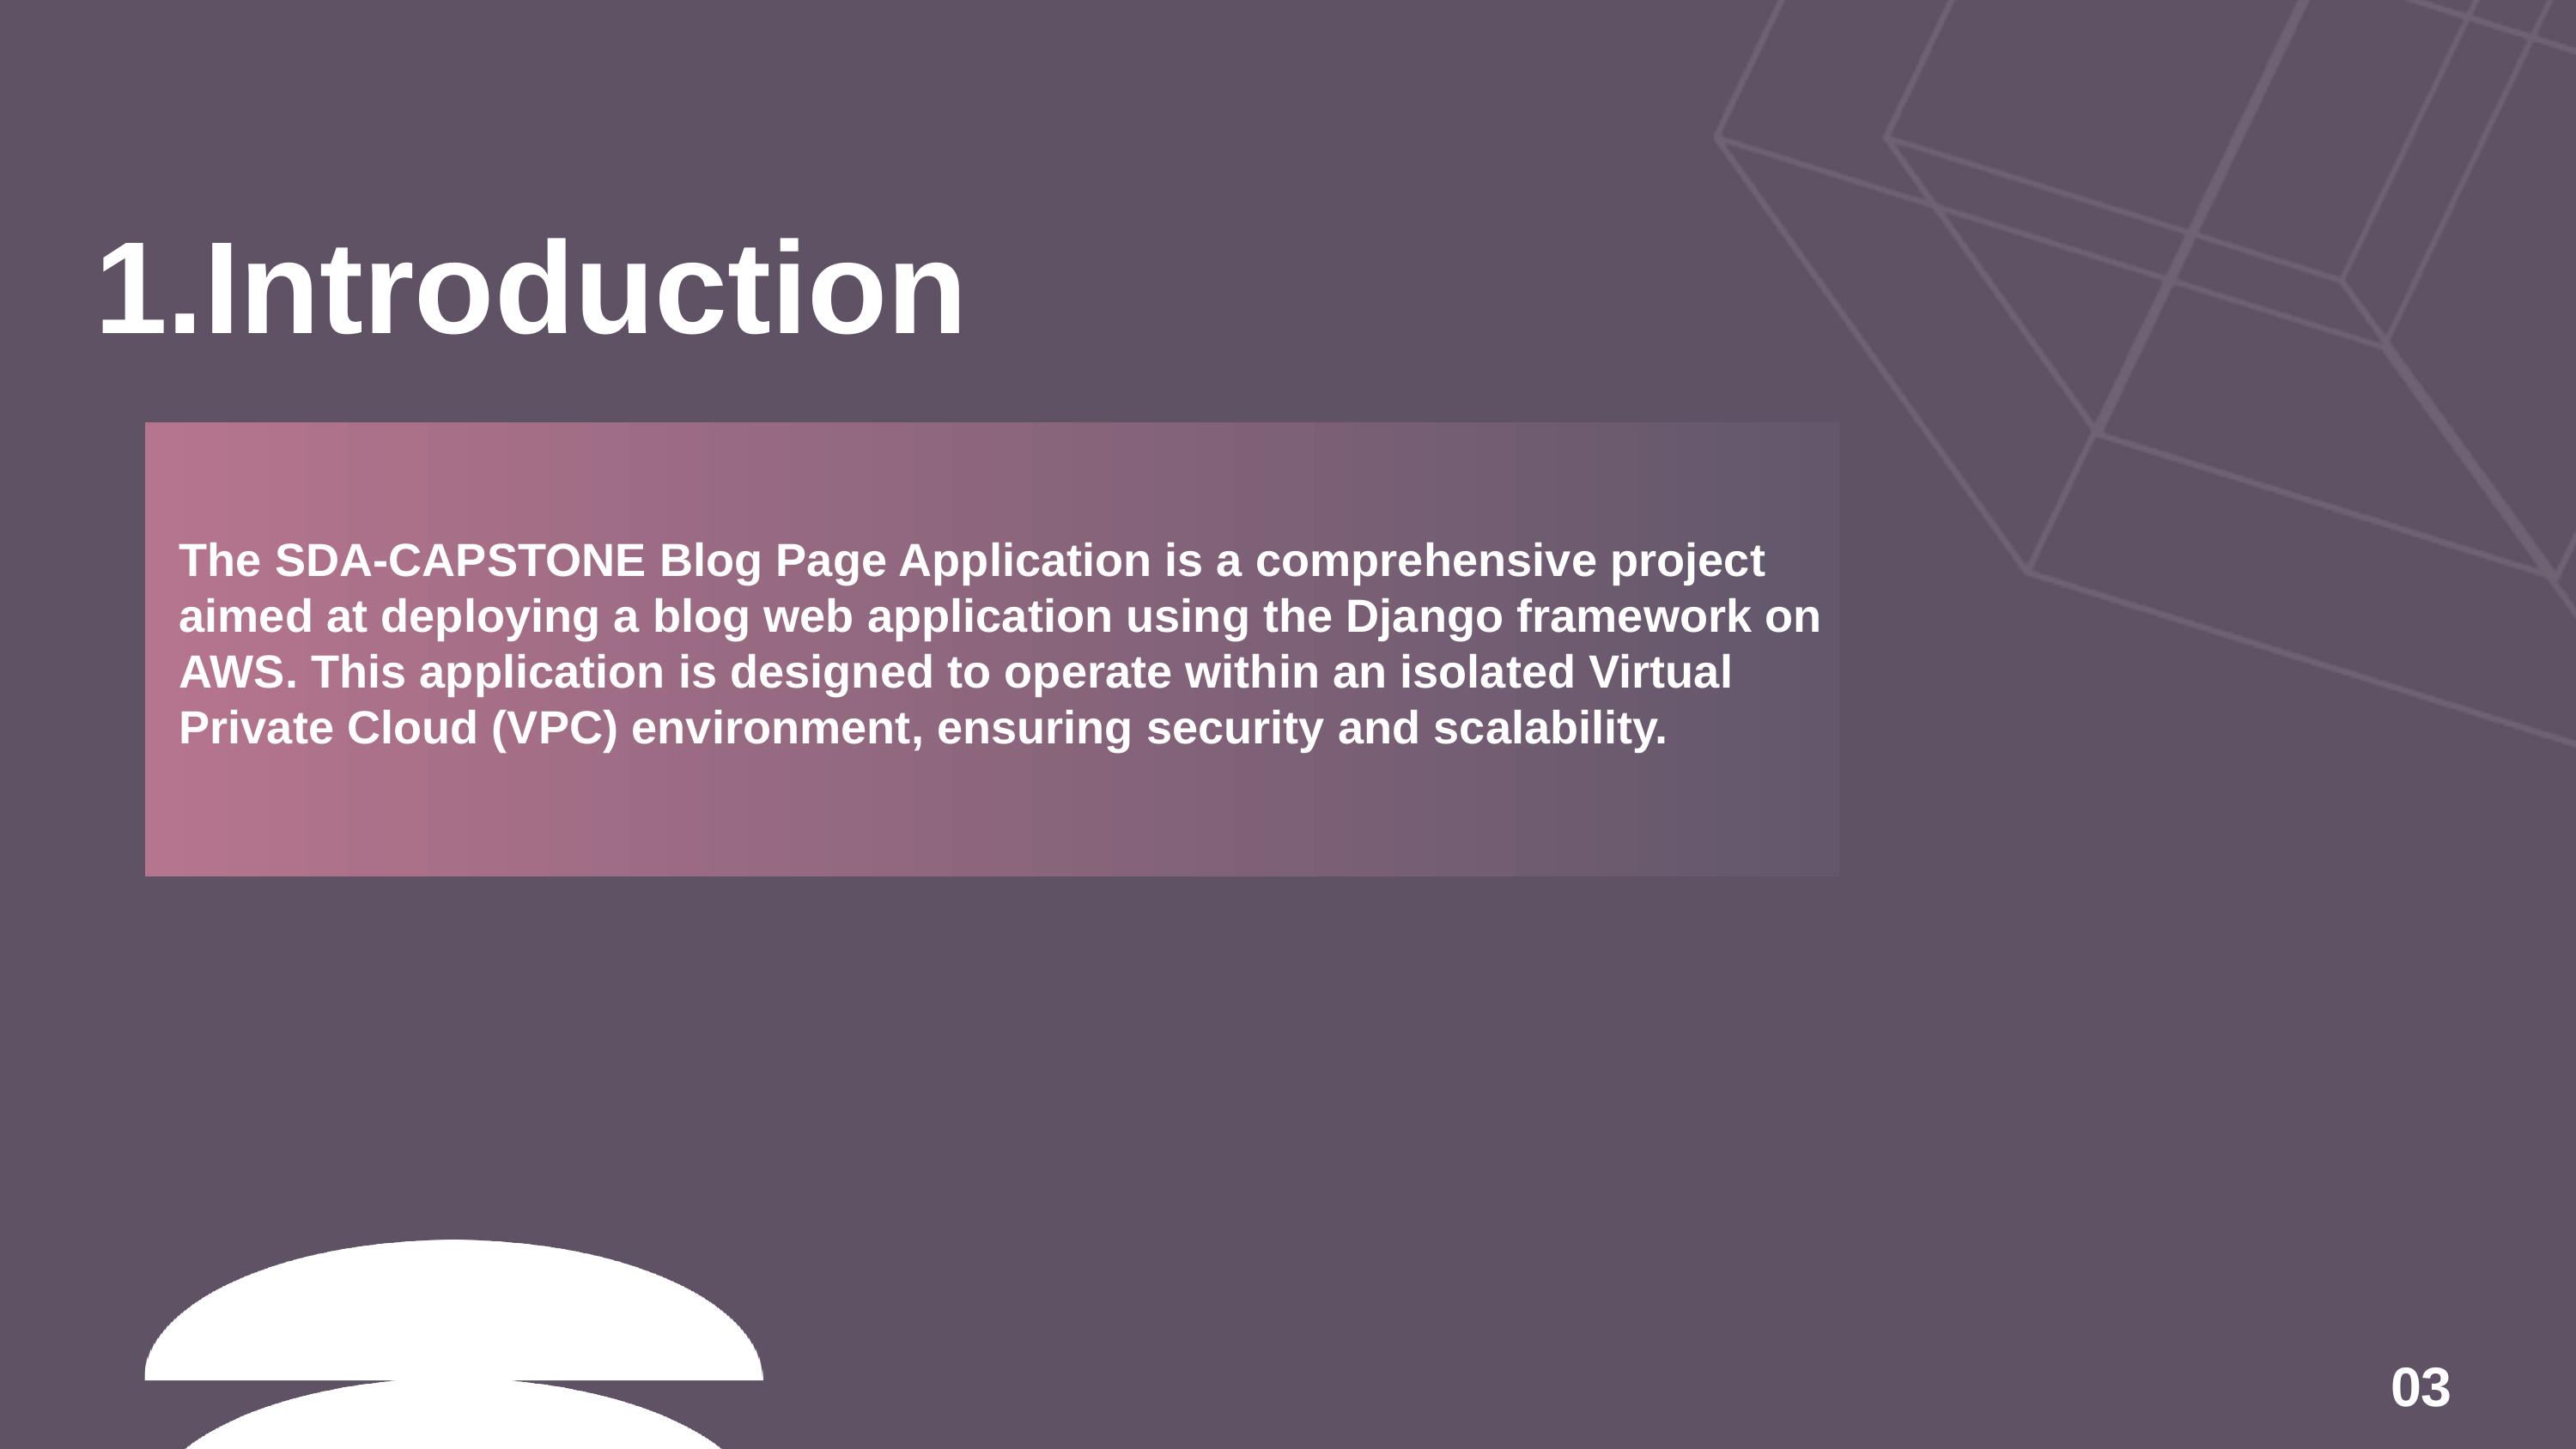

1.Introduction

The SDA-CAPSTONE Blog Page Application is a comprehensive project aimed at deploying a blog web application using the Django framework on AWS. This application is designed to operate within an isolated Virtual Private Cloud (VPC) environment, ensuring security and scalability.

03